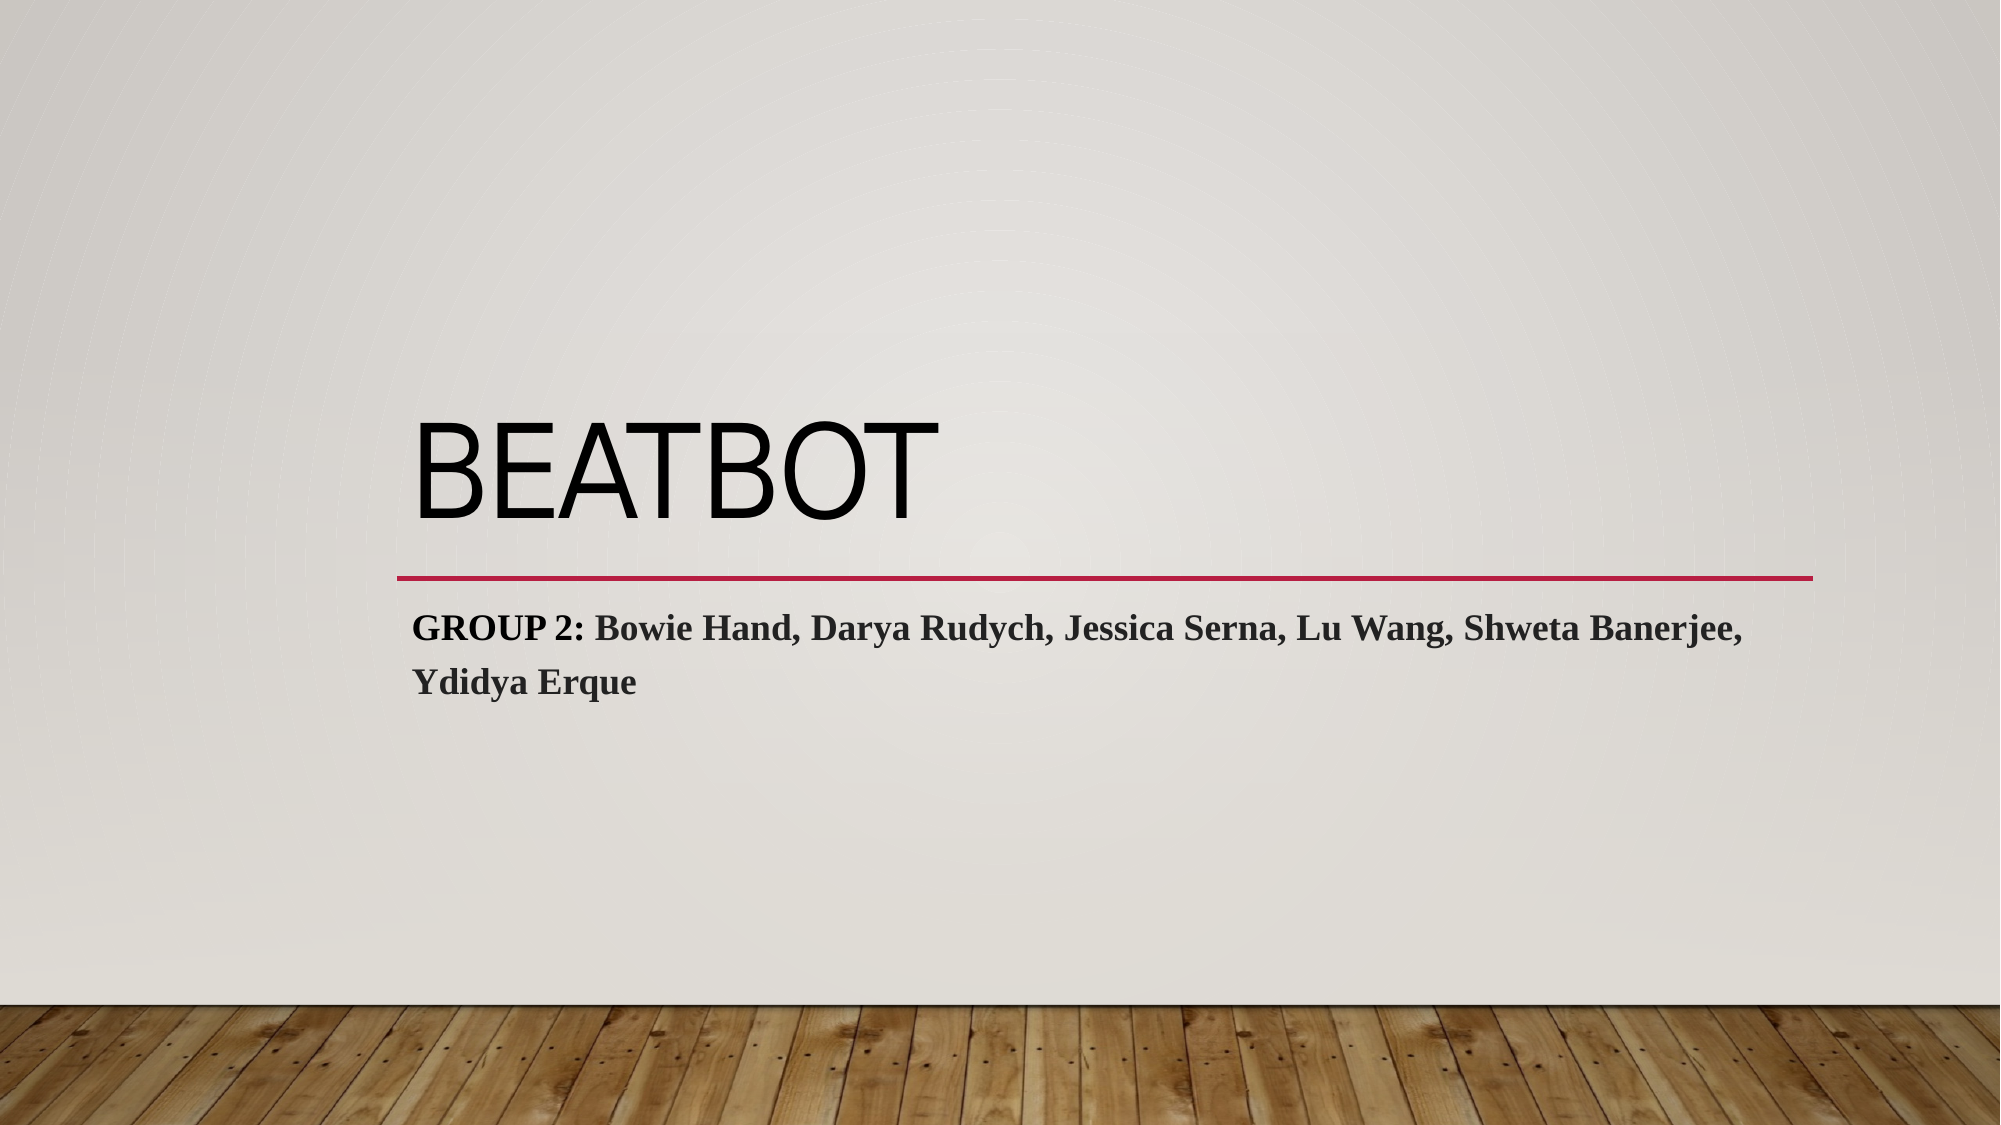

# BEATBOT
gROUP 2: Bowie Hand, Darya Rudych, Jessica Serna, Lu Wang, Shweta Banerjee, Ydidya Erque